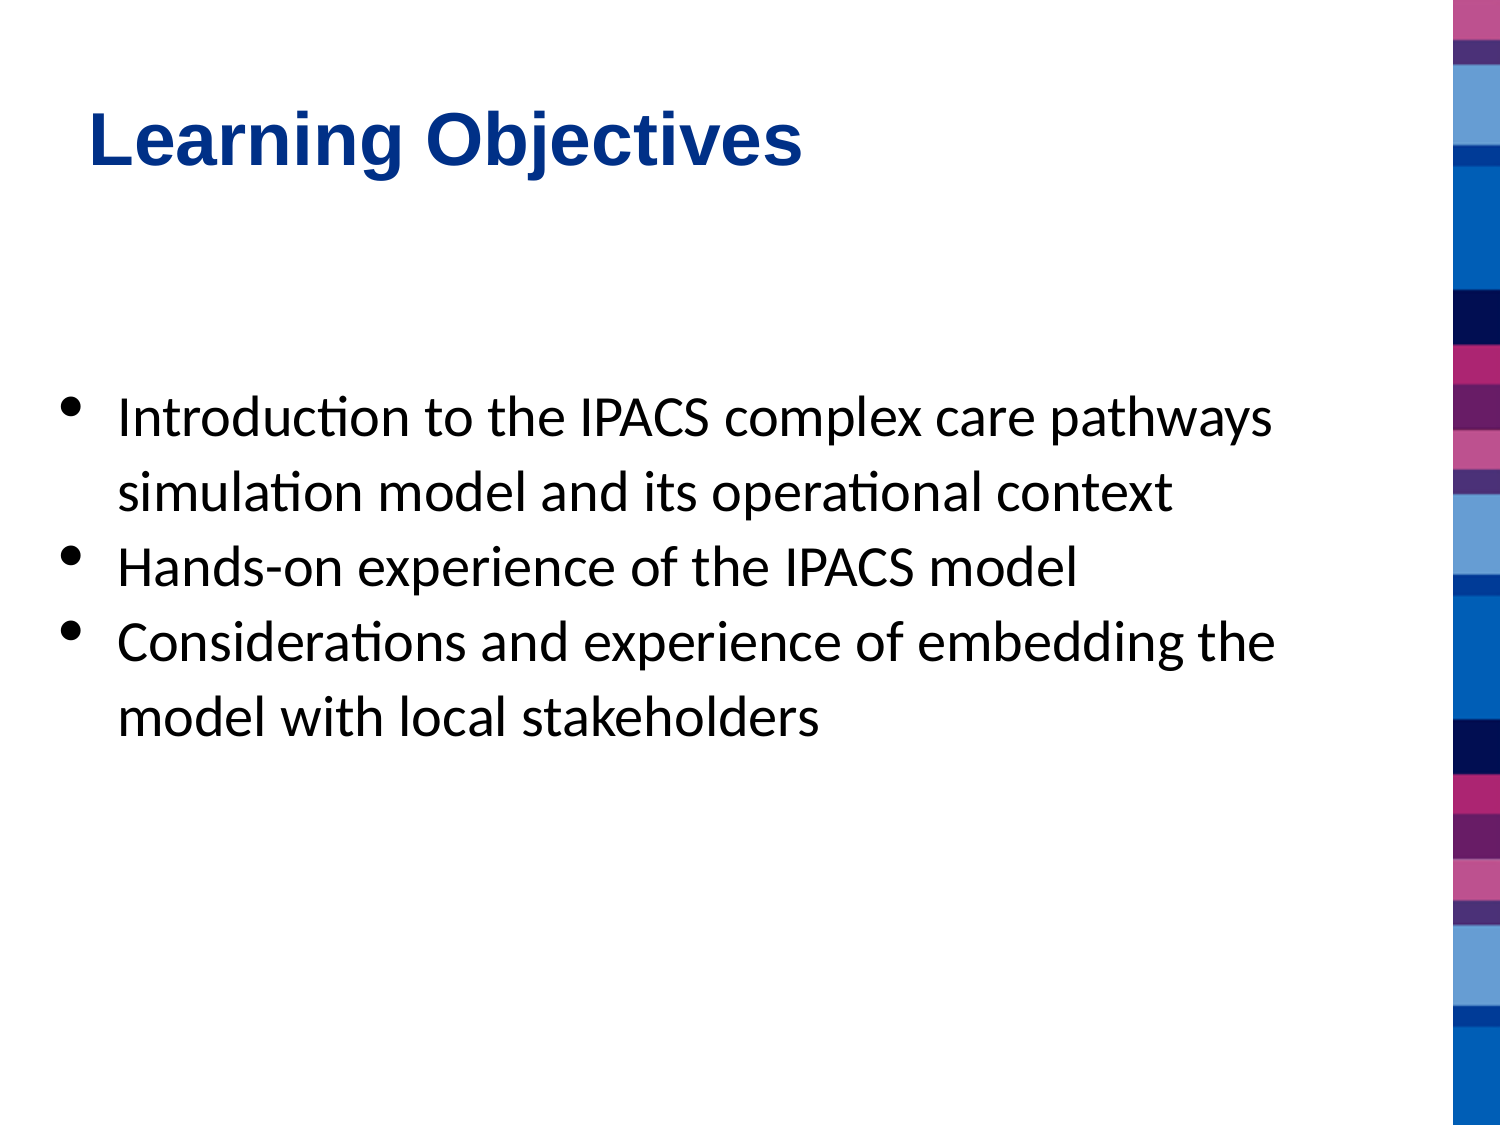

# Learning Objectives
Introduction to the IPACS complex care pathways simulation model and its operational context
Hands-on experience of the IPACS model
Considerations and experience of embedding the model with local stakeholders